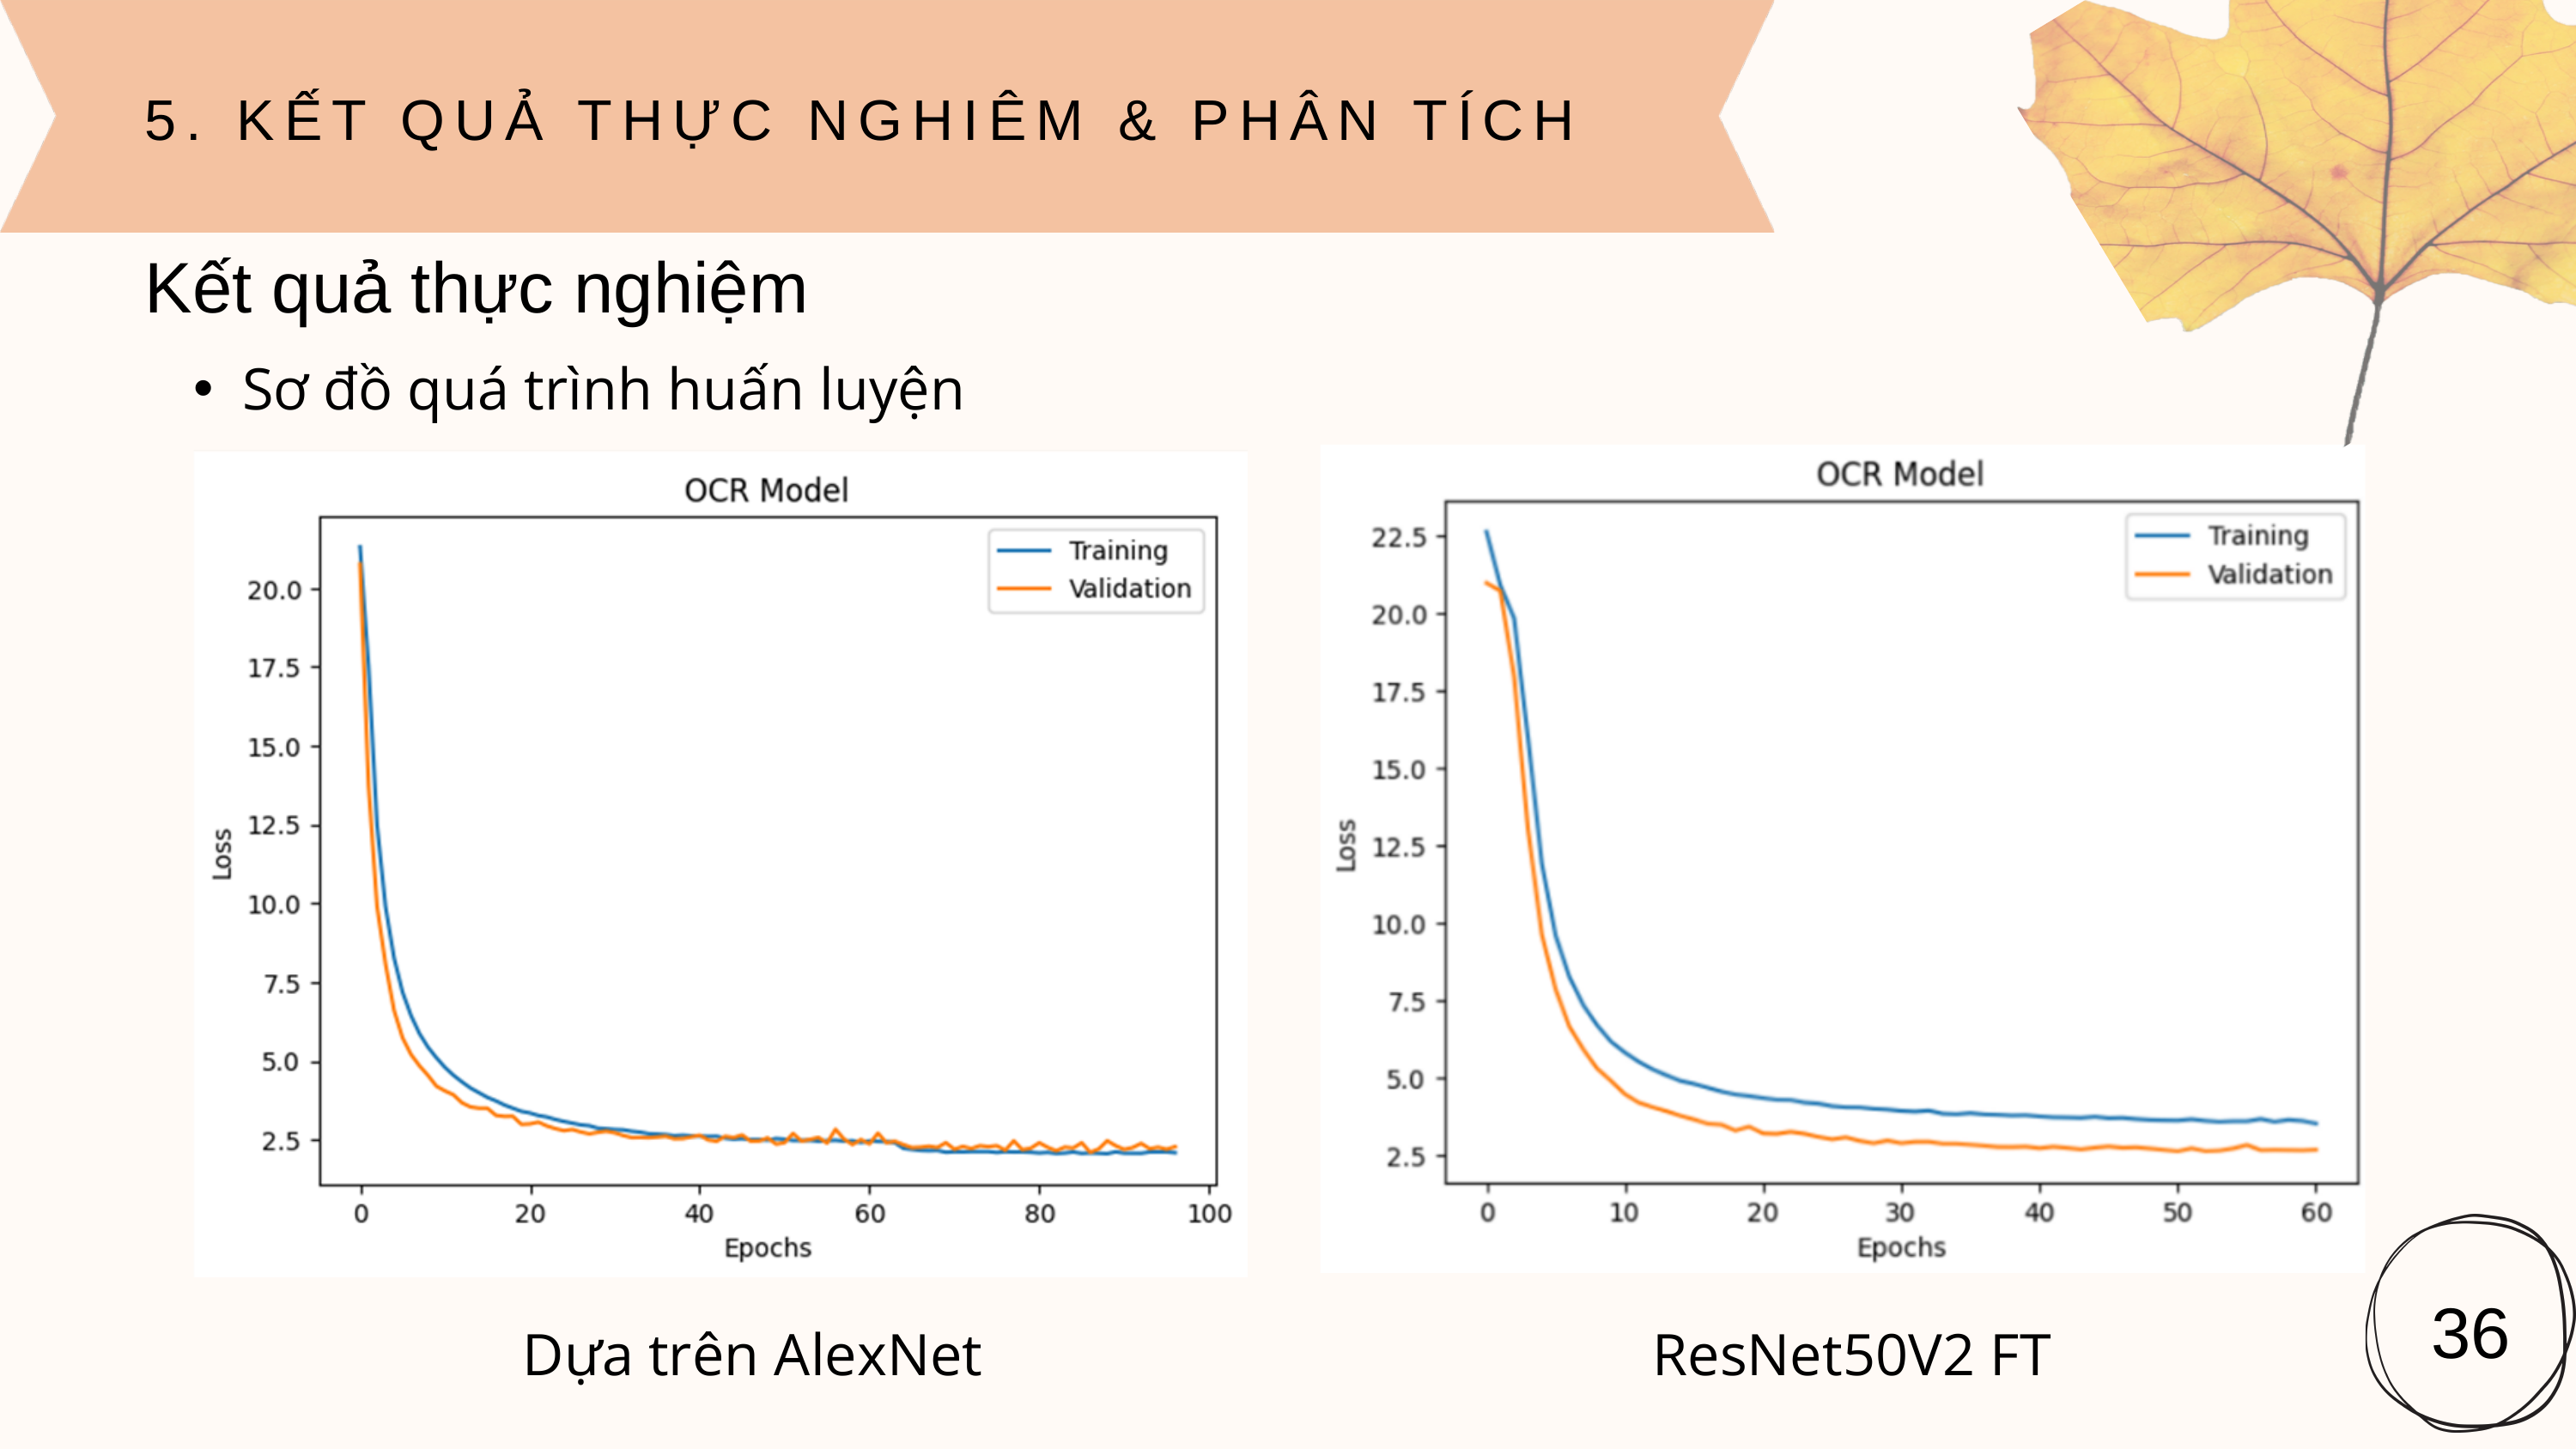

5. KẾT QUẢ THỰC NGHIÊM & PHÂN TÍCH

Kết quả thực nghiệm
Sơ đồ quá trình huấn luyện

Dựa trên AlexNet
ResNet50V2 FT

36